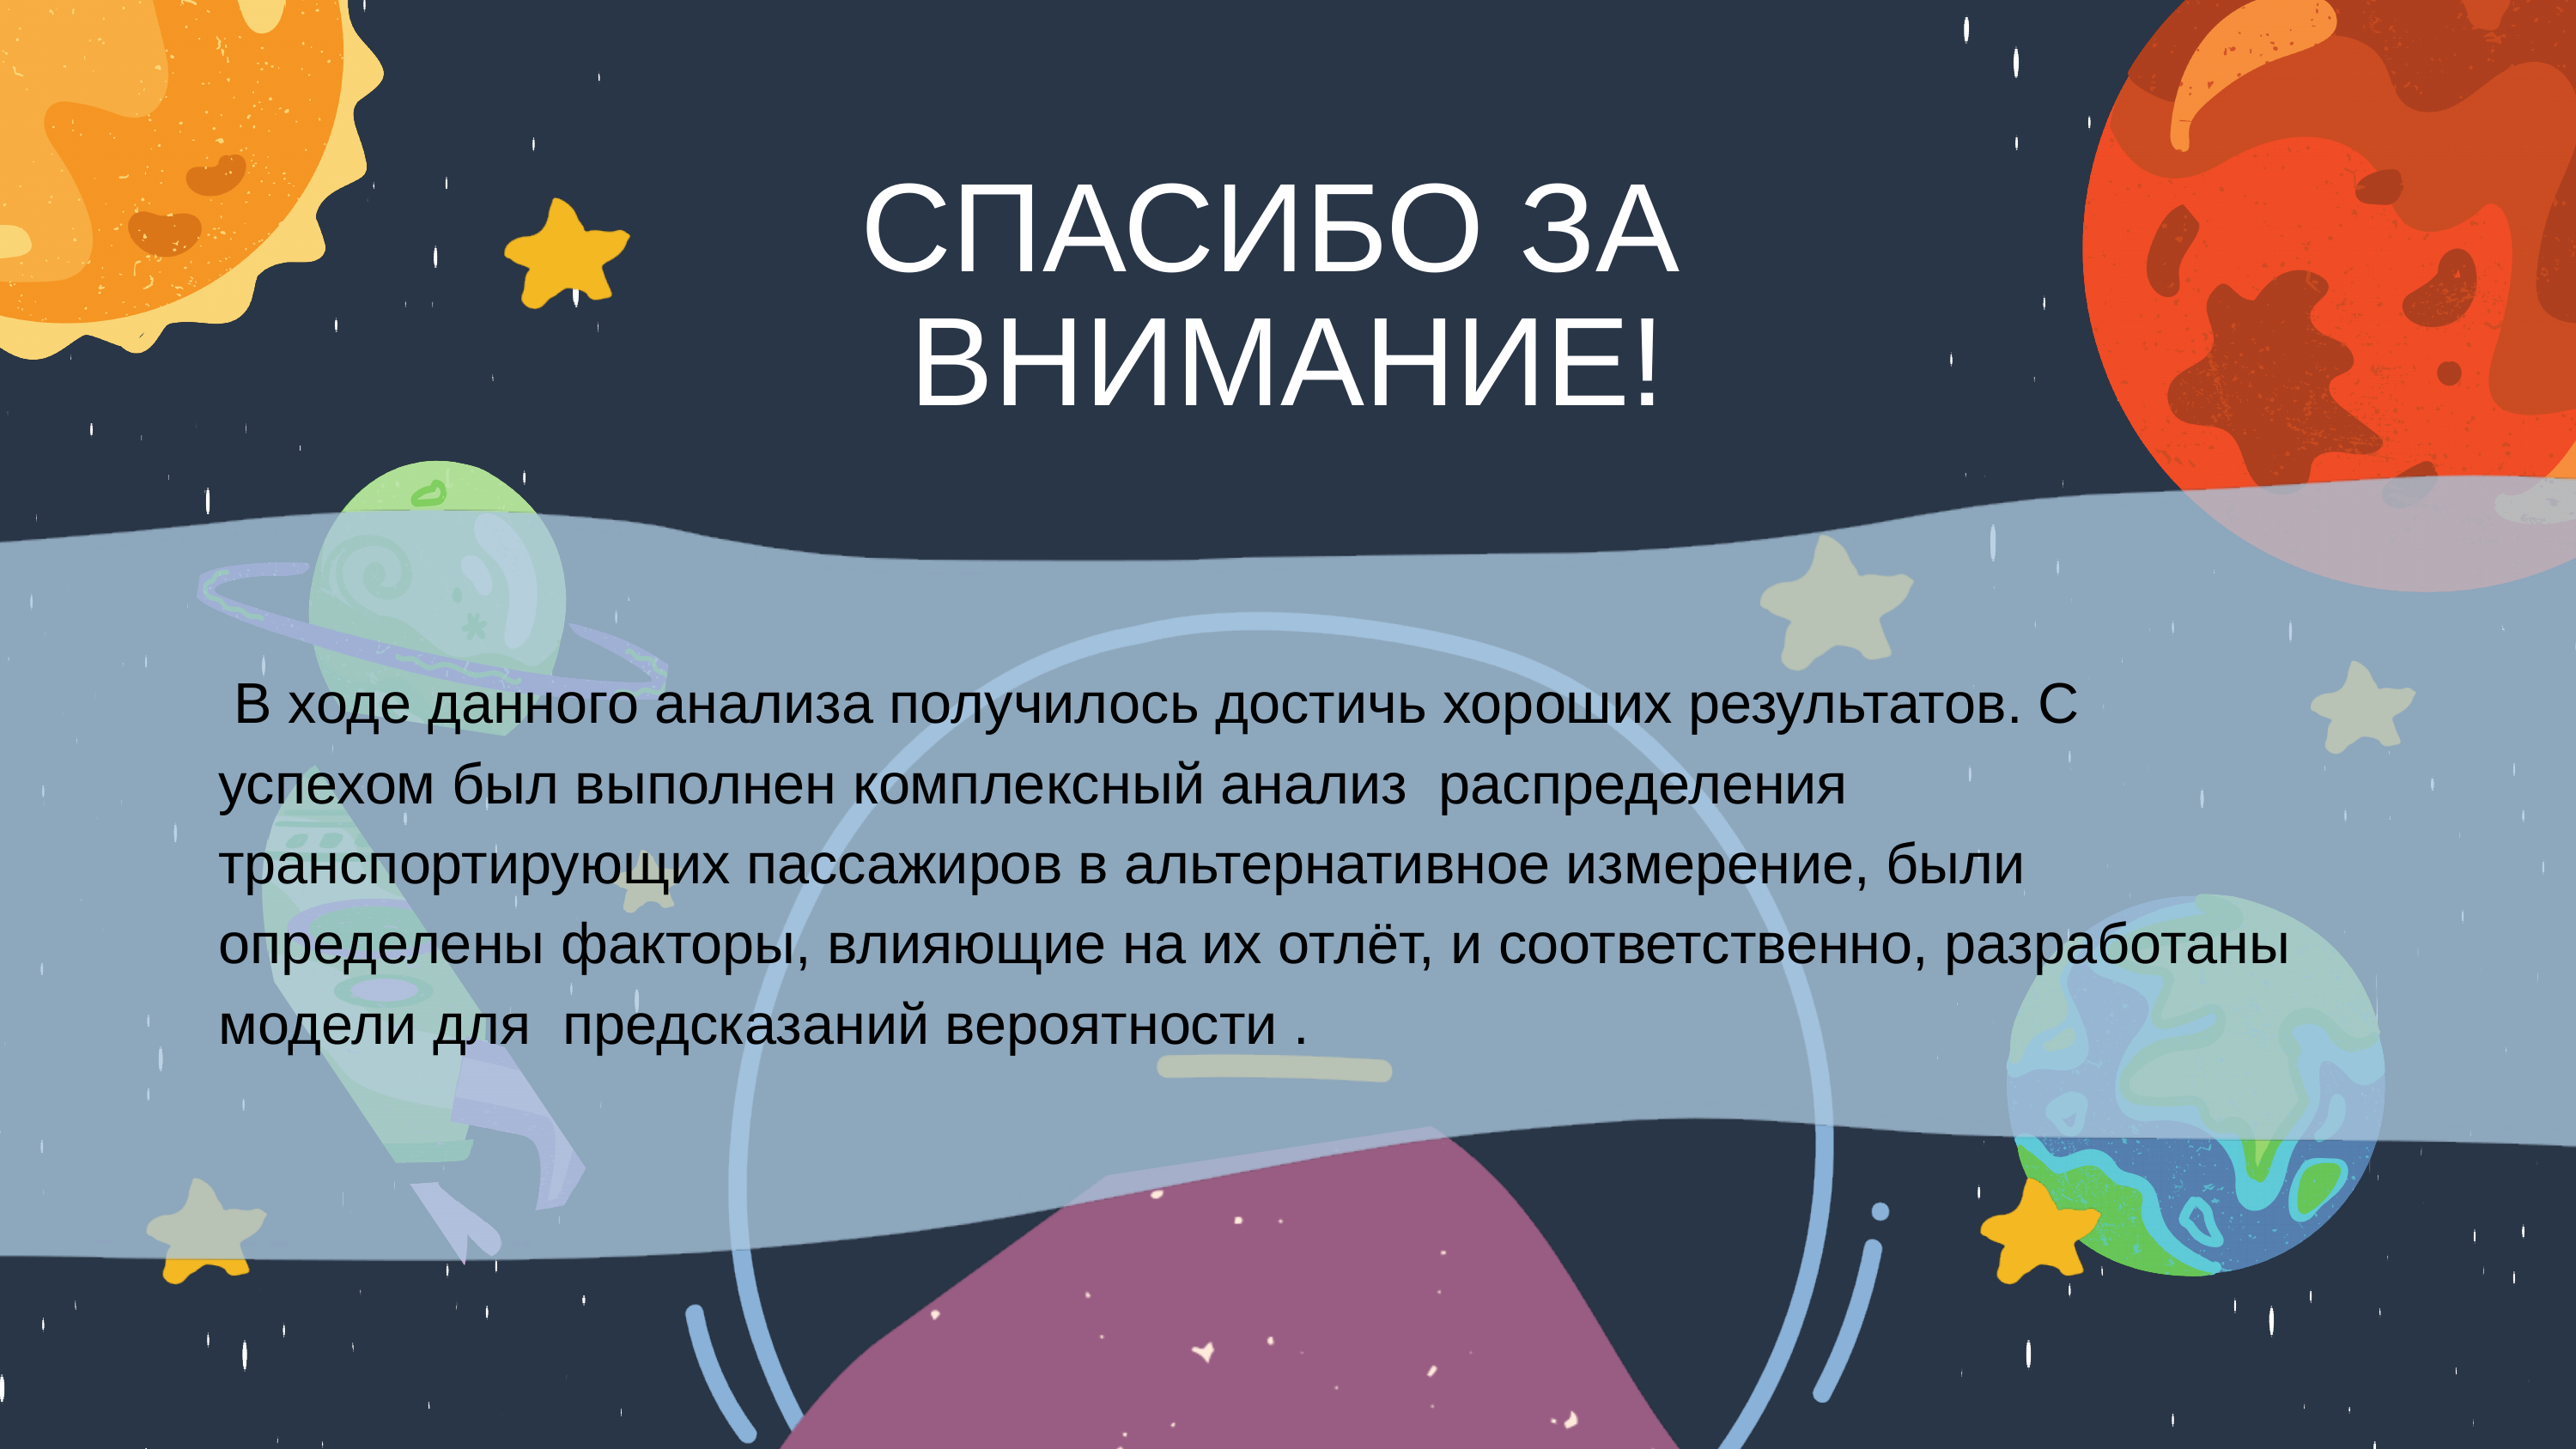

СПАСИБО ЗА
ВНИМАНИЕ!

 В ходе данного анализа получилось достичь хороших результатов. С успехом был выполнен комплексный анализ  распределения транспортирующих пассажиров в альтернативное измерение, были определены факторы, влияющие на их отлёт, и соответственно, разработаны модели для  предсказаний вероятности .